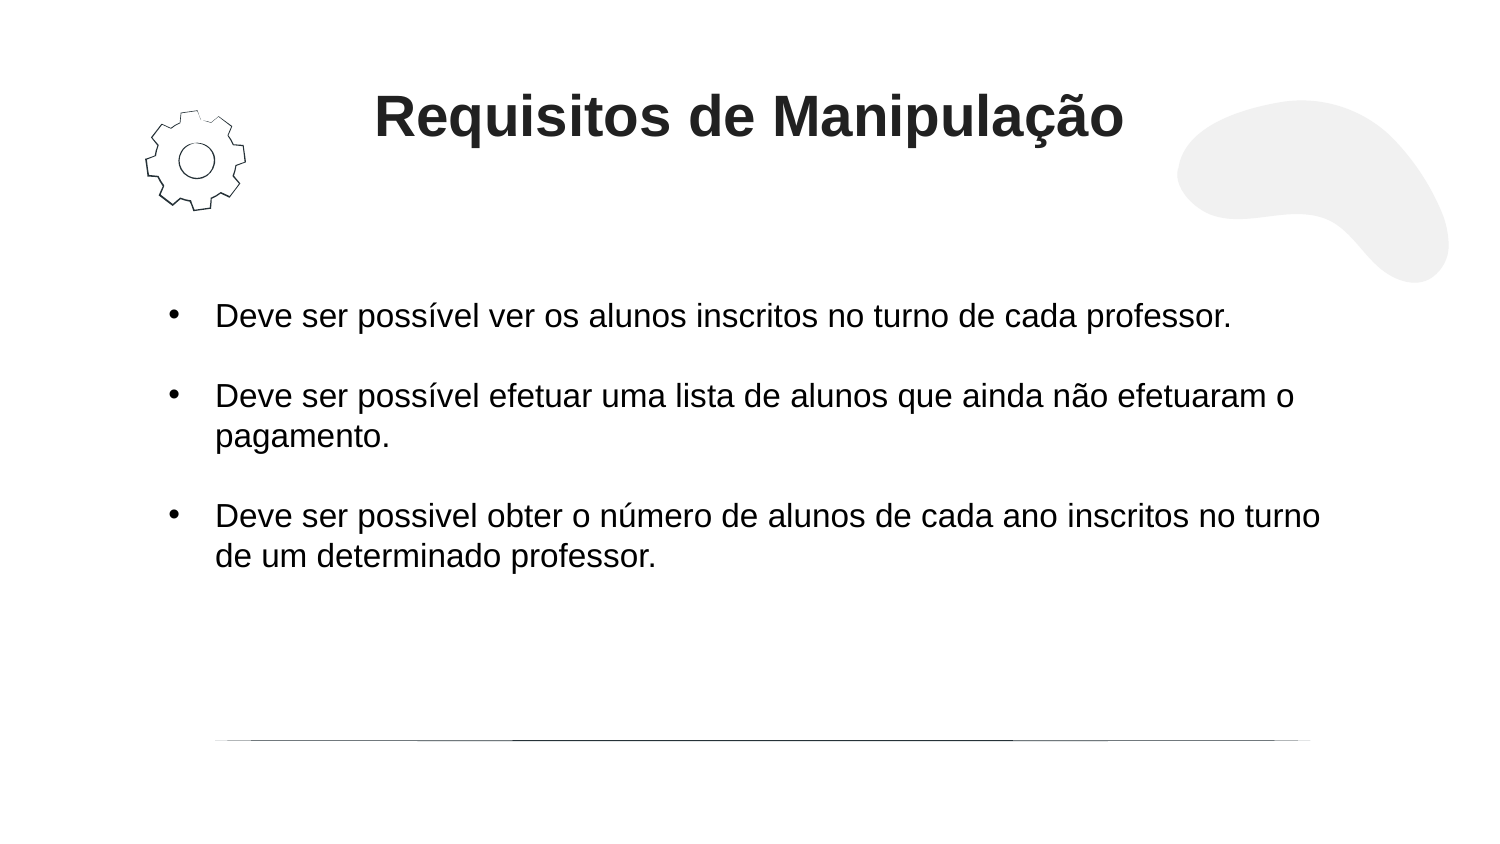

# Requisitos de Manipulação
Deve ser possível ver os alunos inscritos no turno de cada professor.

Deve ser possível efetuar uma lista de alunos que ainda não efetuaram o pagamento.

Deve ser possivel obter o número de alunos de cada ano inscritos no turno de um determinado professor.